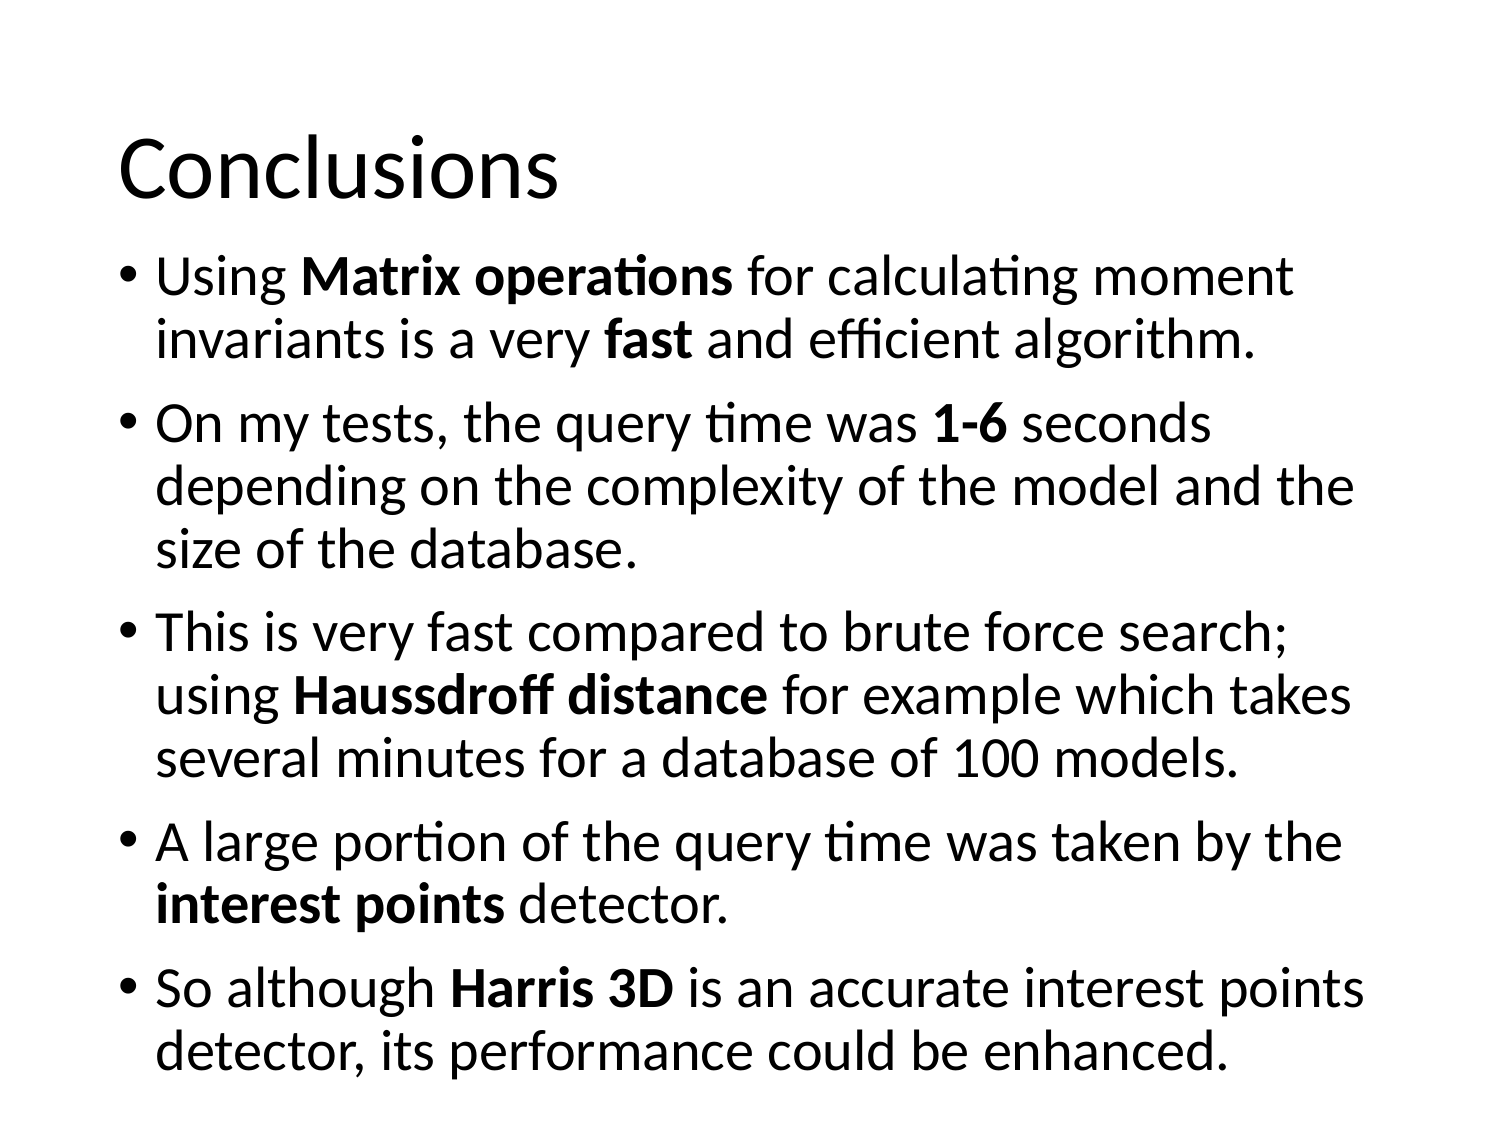

# Conclusions
Using Matrix operations for calculating moment invariants is a very fast and efficient algorithm.
On my tests, the query time was 1-6 seconds depending on the complexity of the model and the size of the database.
This is very fast compared to brute force search; using Haussdroff distance for example which takes several minutes for a database of 100 models.
A large portion of the query time was taken by the interest points detector.
So although Harris 3D is an accurate interest points detector, its performance could be enhanced.